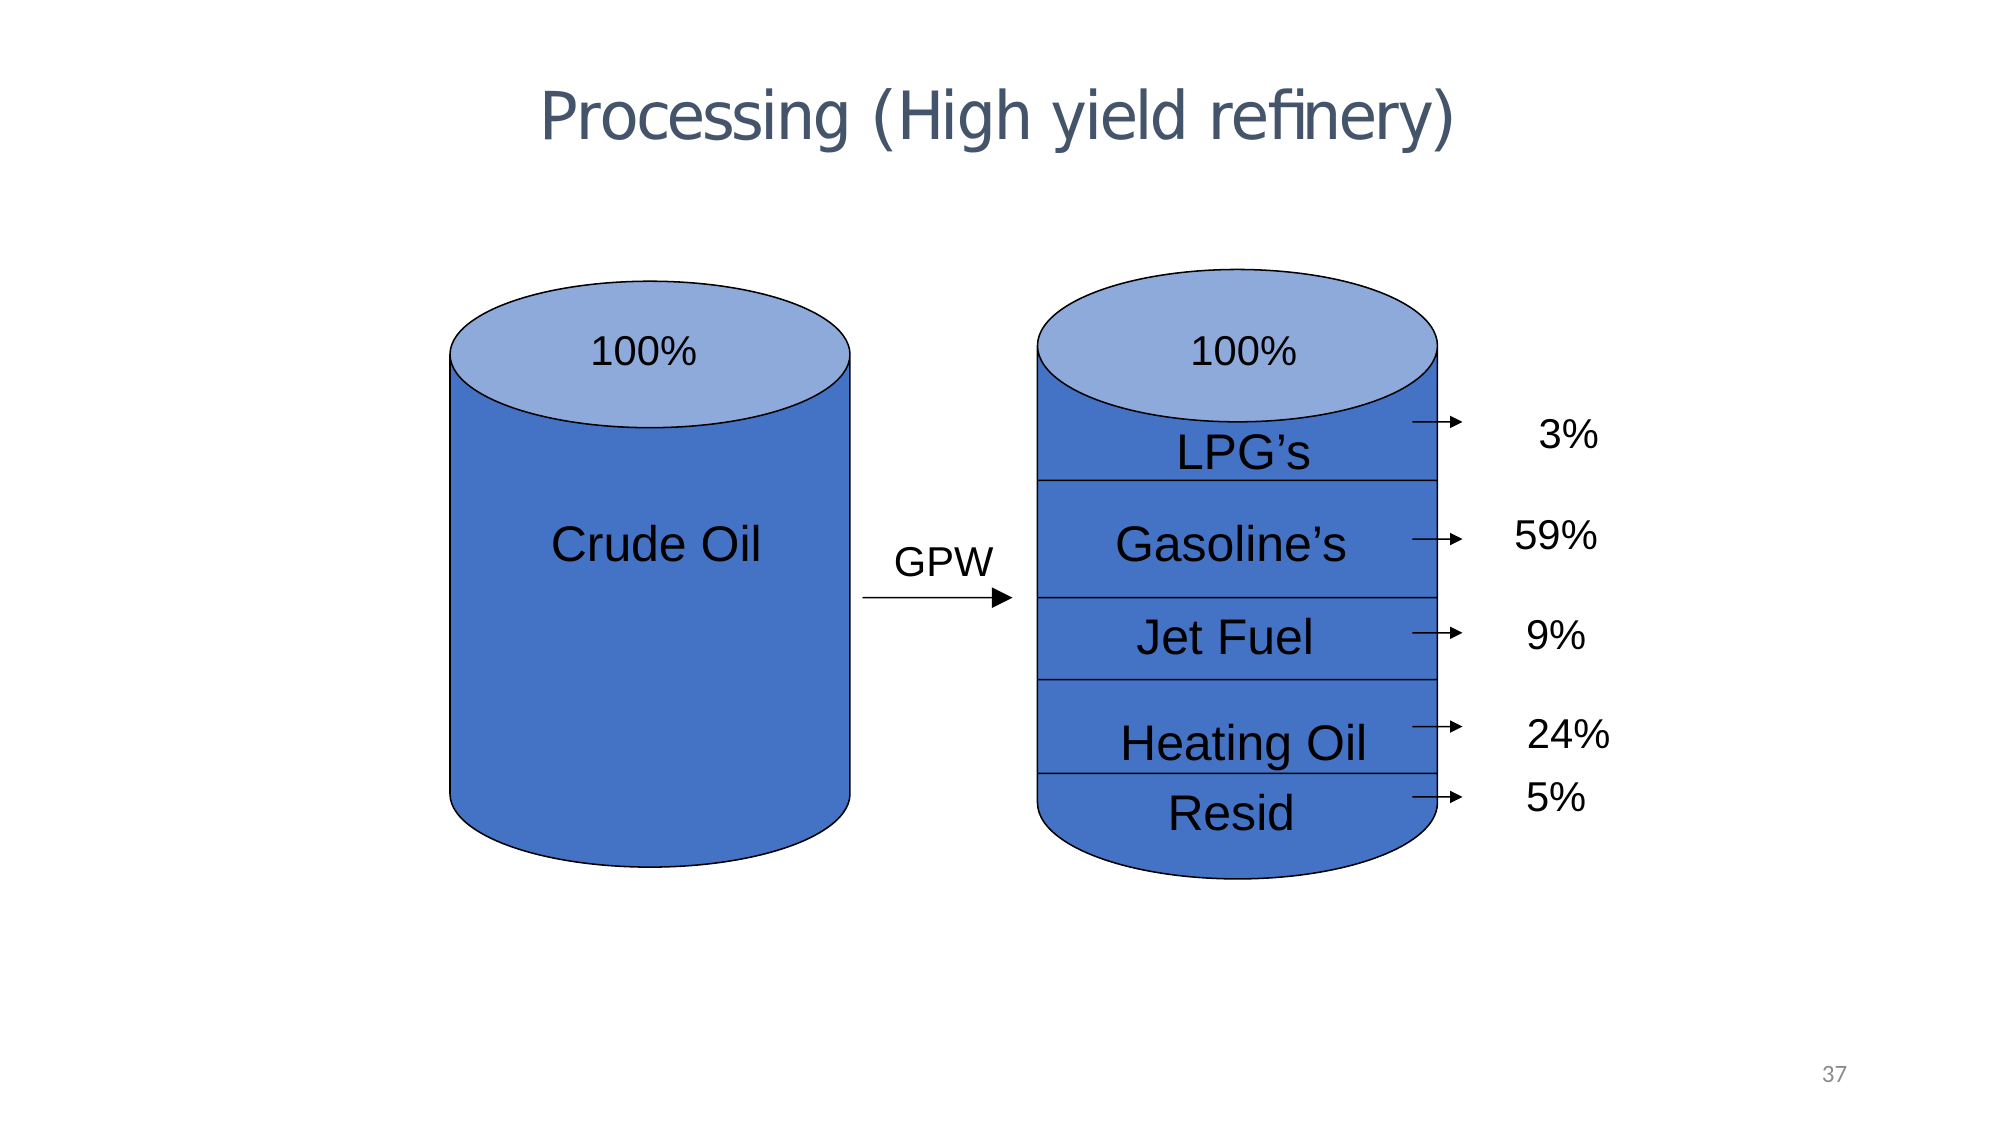

Processing (High yield refinery)

100%
100%
3%
LPG’s

59%
Crude Oil
Gasoline’s
GPW

Jet Fuel
9%

24%
Heating Oil

5%

Resid

37